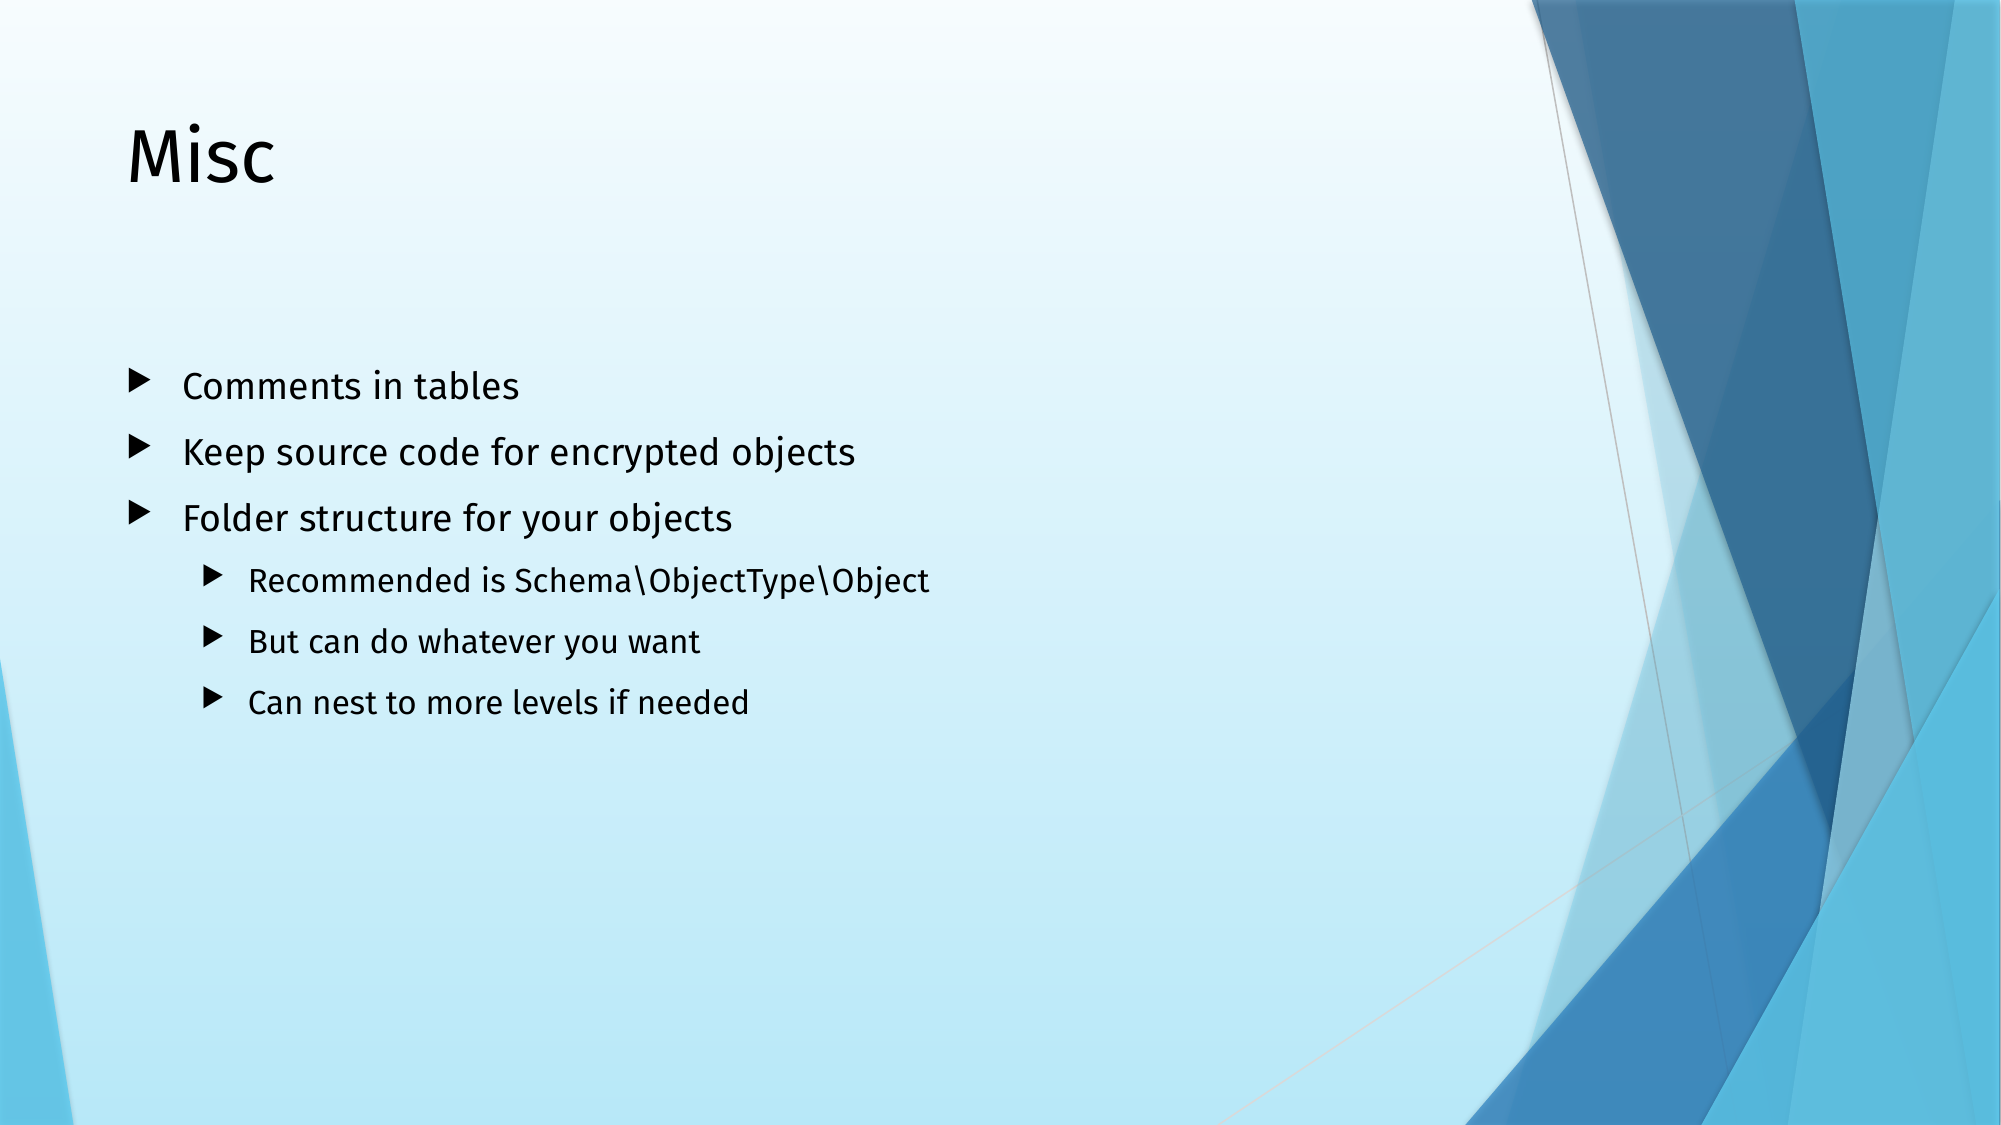

# Misc
Comments in tables
Keep source code for encrypted objects
Folder structure for your objects
Recommended is Schema\ObjectType\Object
But can do whatever you want
Can nest to more levels if needed